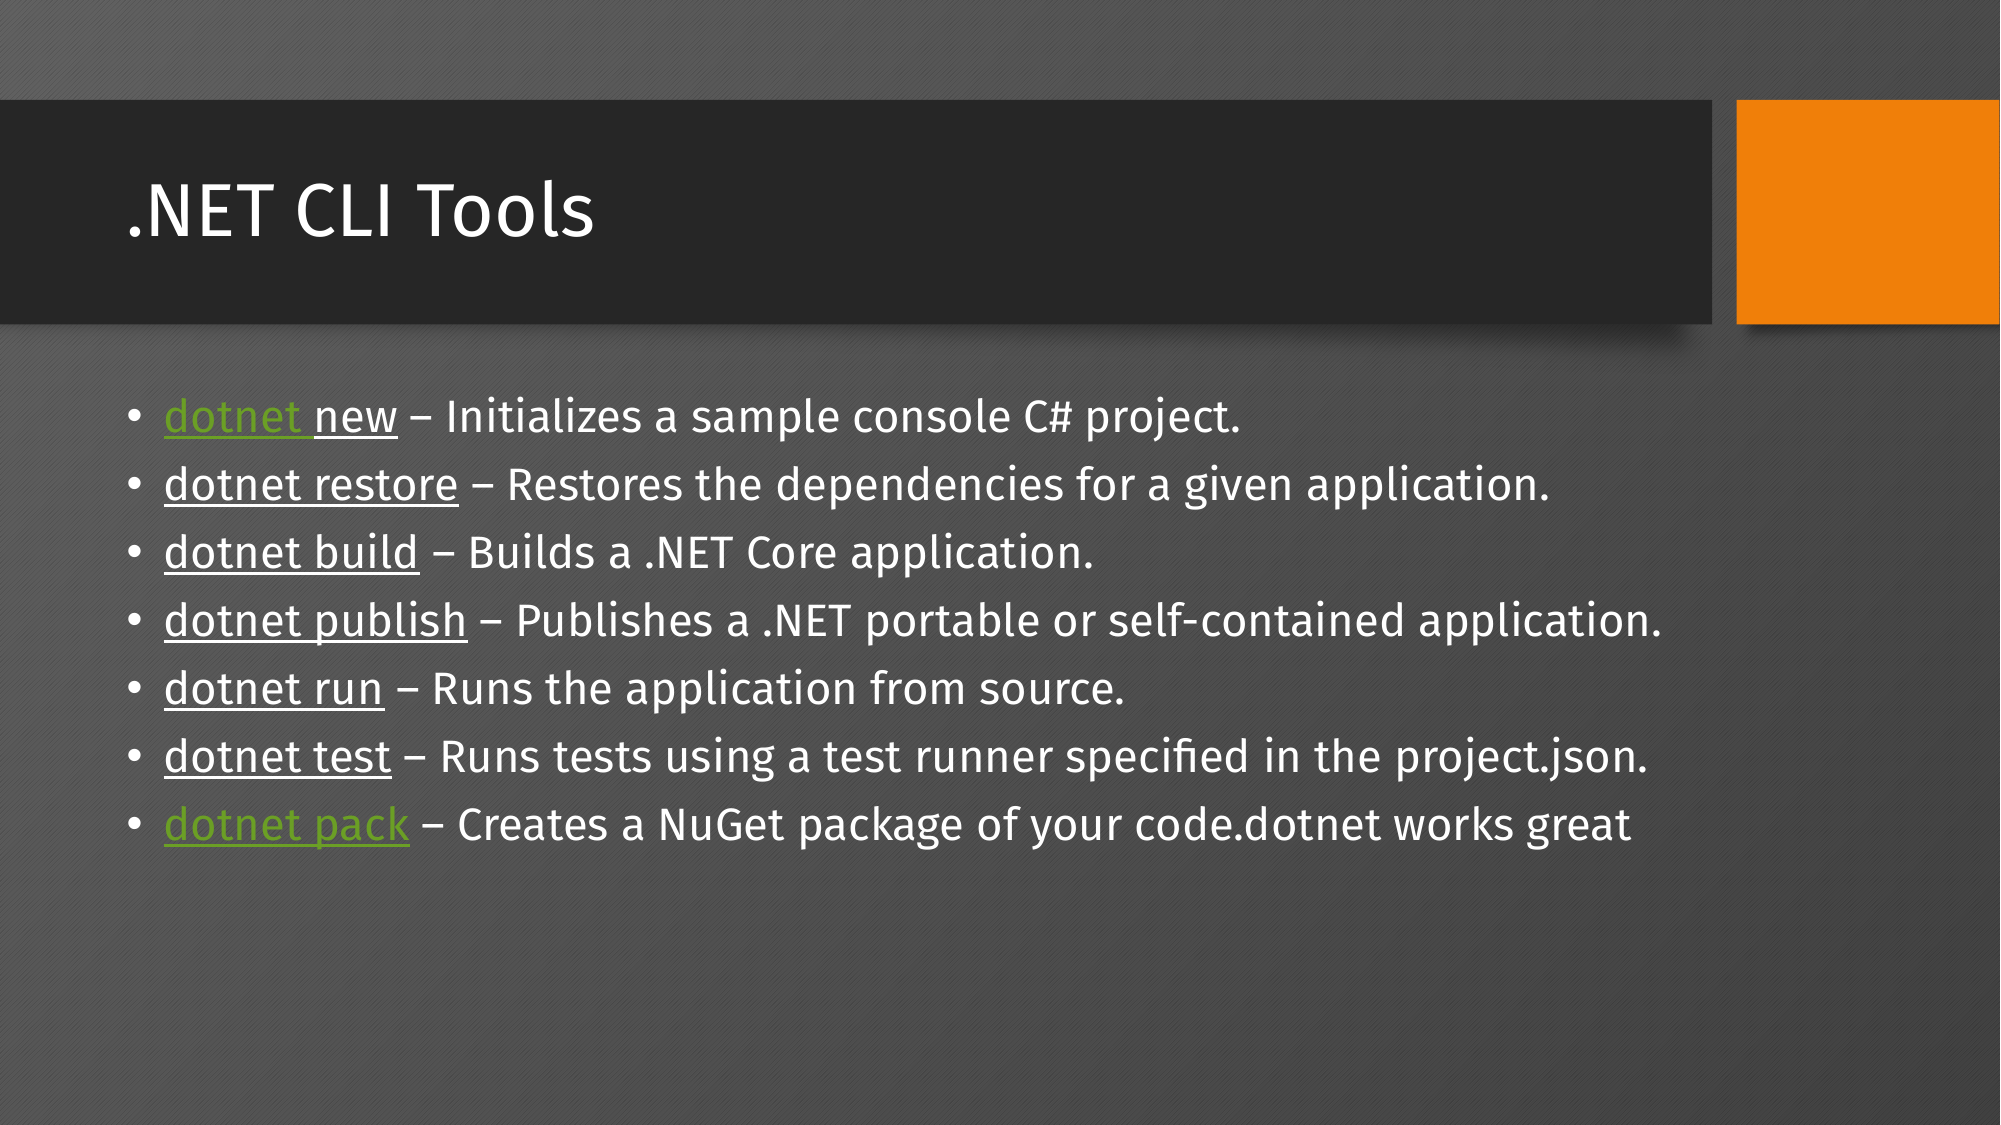

# .NET CLI Tools
dotnet new – Initializes a sample console C# project.
dotnet restore – Restores the dependencies for a given application.
dotnet build – Builds a .NET Core application.
dotnet publish – Publishes a .NET portable or self-contained application.
dotnet run – Runs the application from source.
dotnet test – Runs tests using a test runner specified in the project.json.
dotnet pack – Creates a NuGet package of your code.dotnet works great